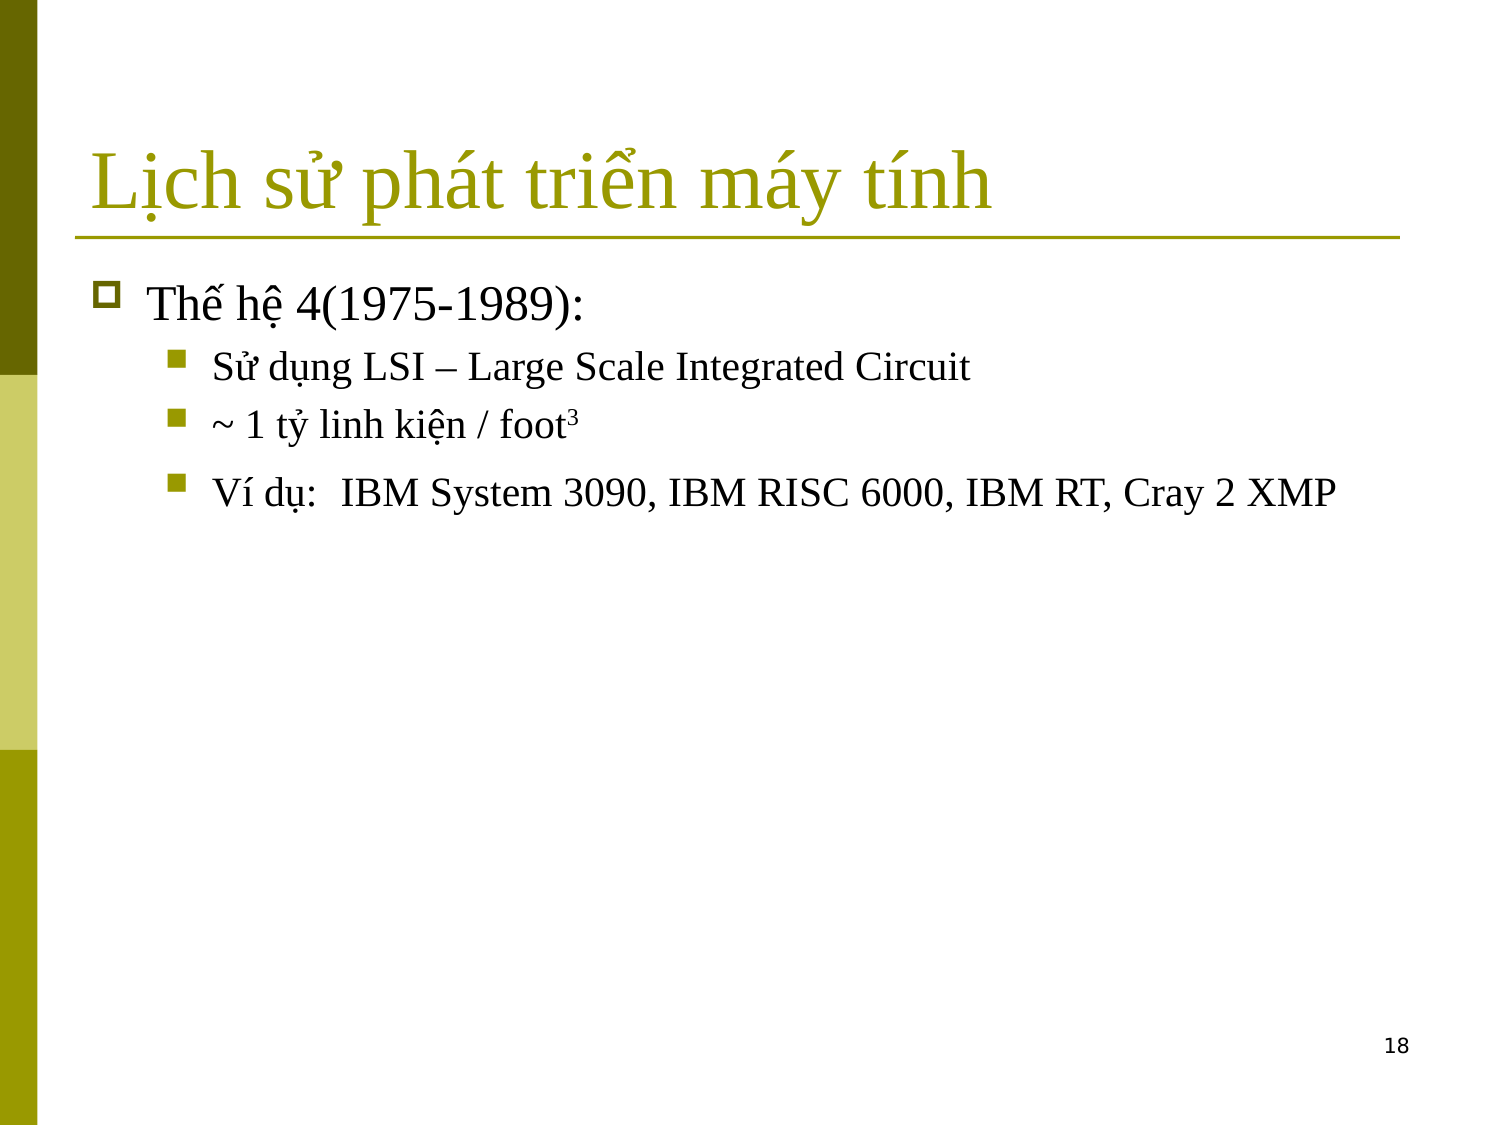

# Lịch sử phát triển máy tính
Thế hệ 4(1975-1989):
Sử dụng LSI – Large Scale Integrated Circuit
~ 1 tỷ linh kiện / foot3
Ví dụ:  IBM System 3090, IBM RISC 6000, IBM RT, Cray 2 XMP
18